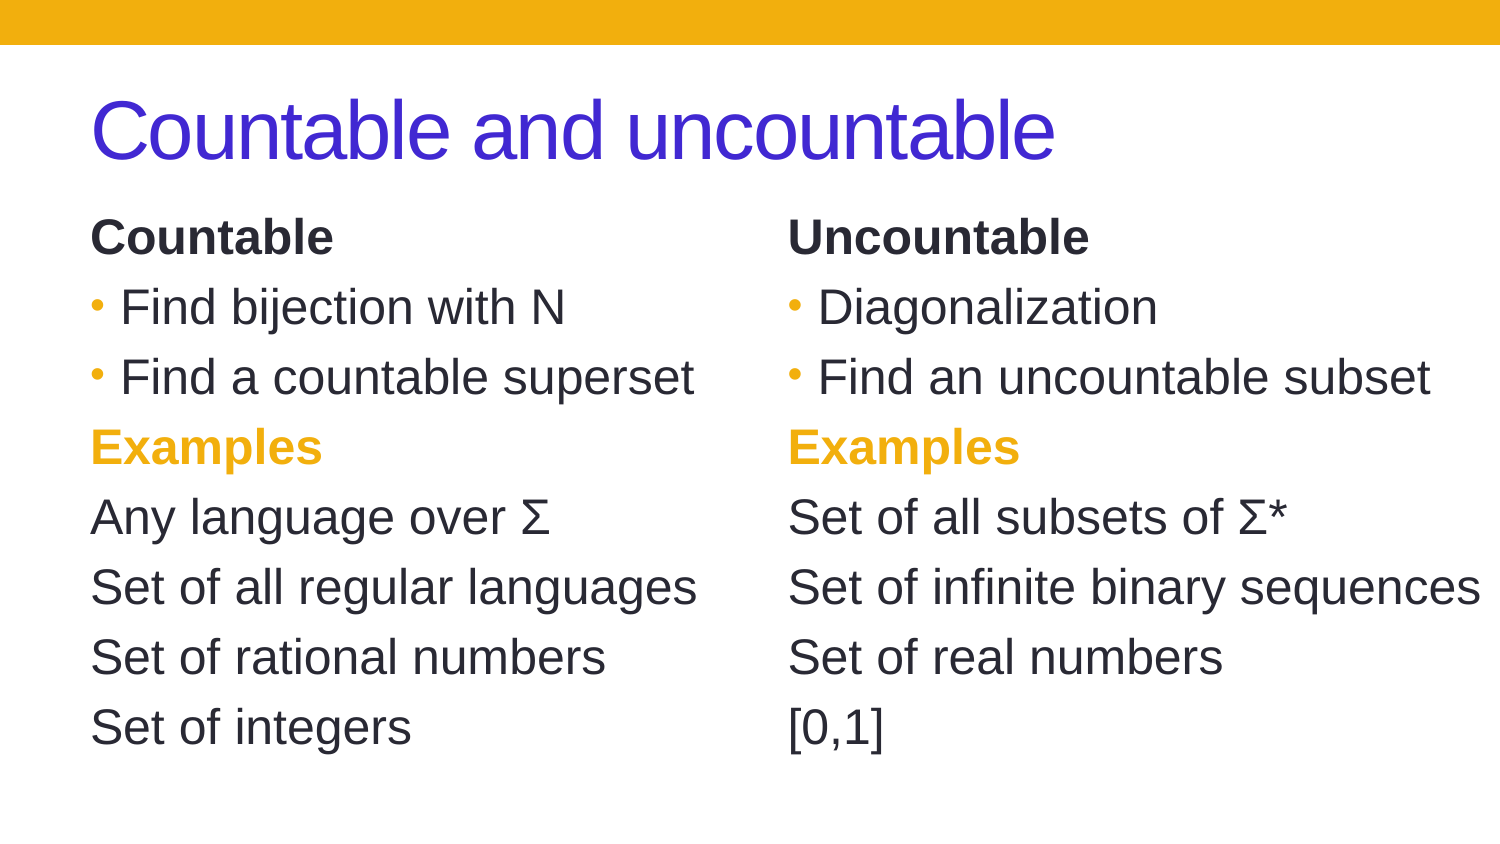

# Countable and uncountable
Countable
Find bijection with N
Find a countable superset
Examples
Any language over Σ
Set of all regular languages
Set of rational numbers
Set of integers
Uncountable
Diagonalization
Find an uncountable subset
Examples
Set of all subsets of Σ*
Set of infinite binary sequences
Set of real numbers
[0,1]